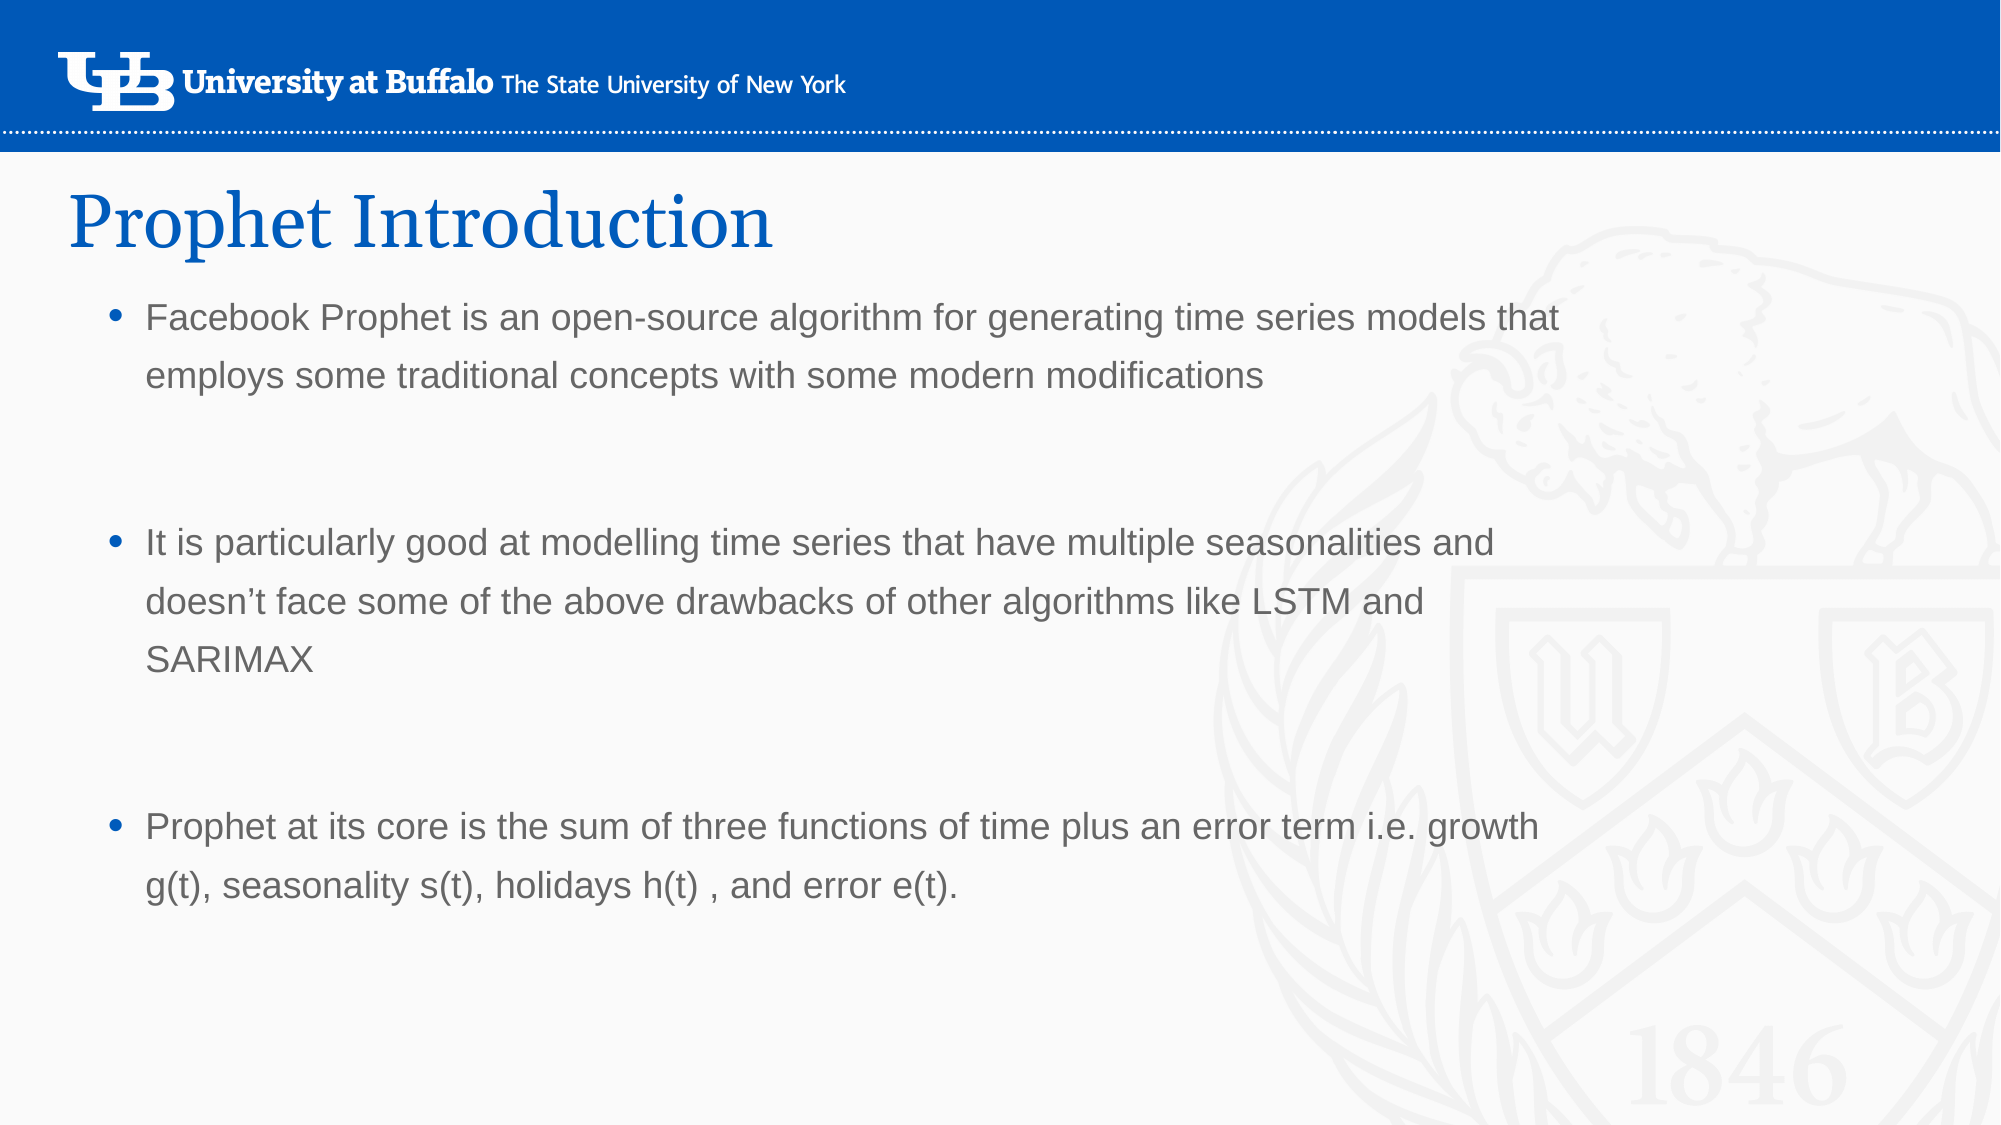

# Prophet Introduction
Facebook Prophet is an open-source algorithm for generating time series models that employs some traditional concepts with some modern modifications

It is particularly good at modelling time series that have multiple seasonalities and doesn’t face some of the above drawbacks of other algorithms like LSTM and SARIMAX

Prophet at its core is the sum of three functions of time plus an error term i.e. growth g(t), seasonality s(t), holidays h(t) , and error e(t).